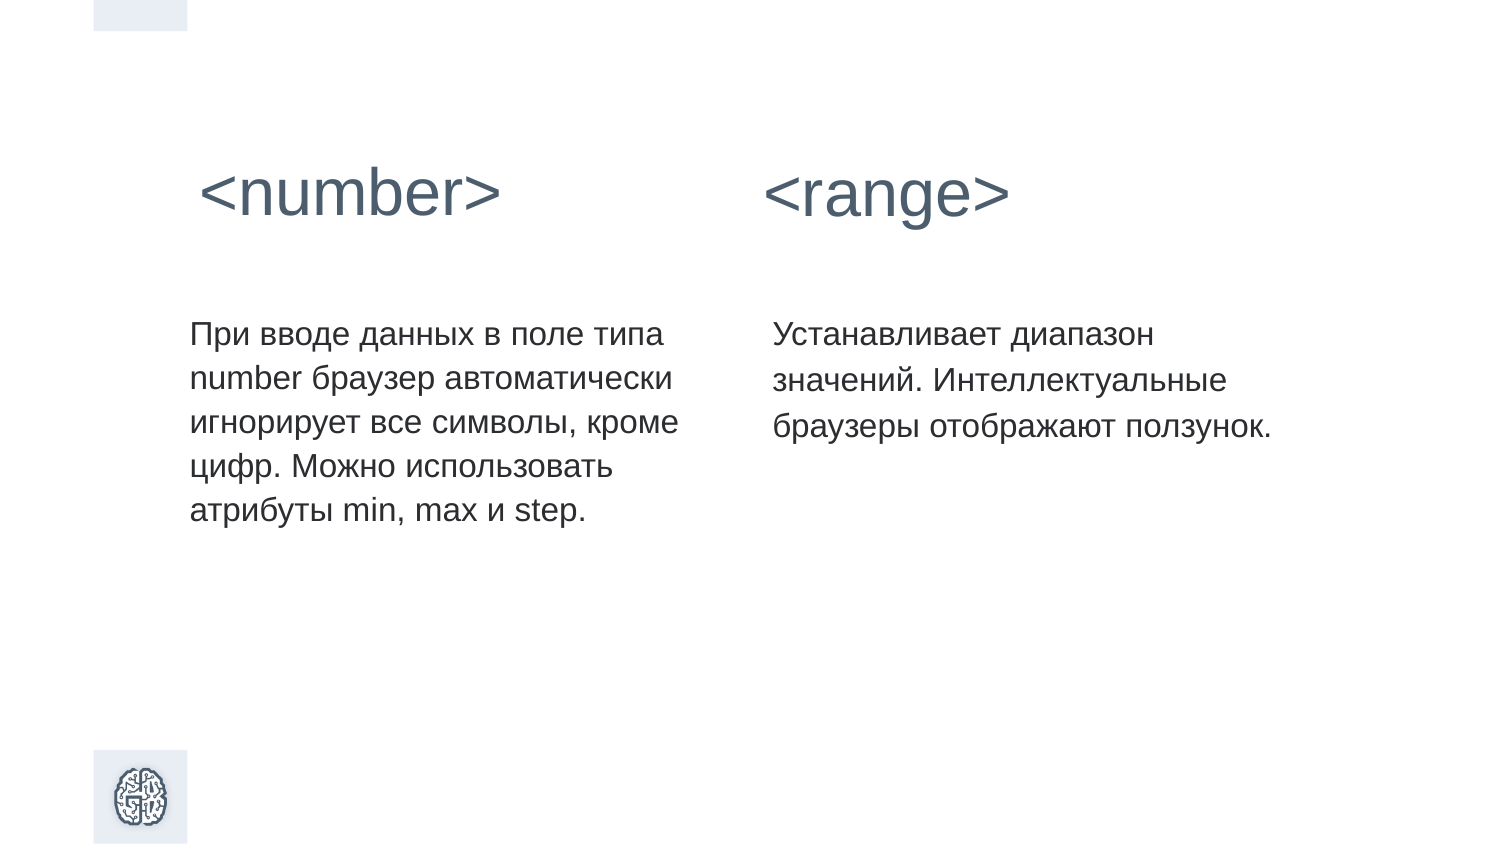

<number>
<range>
Устанавливает диапазон значений. Интеллектуальные браузеры отображают ползунок.
При вводе данных в поле типа number браузер автоматически игнорирует все символы, кроме цифр. Можно использовать атрибуты min, max и step.